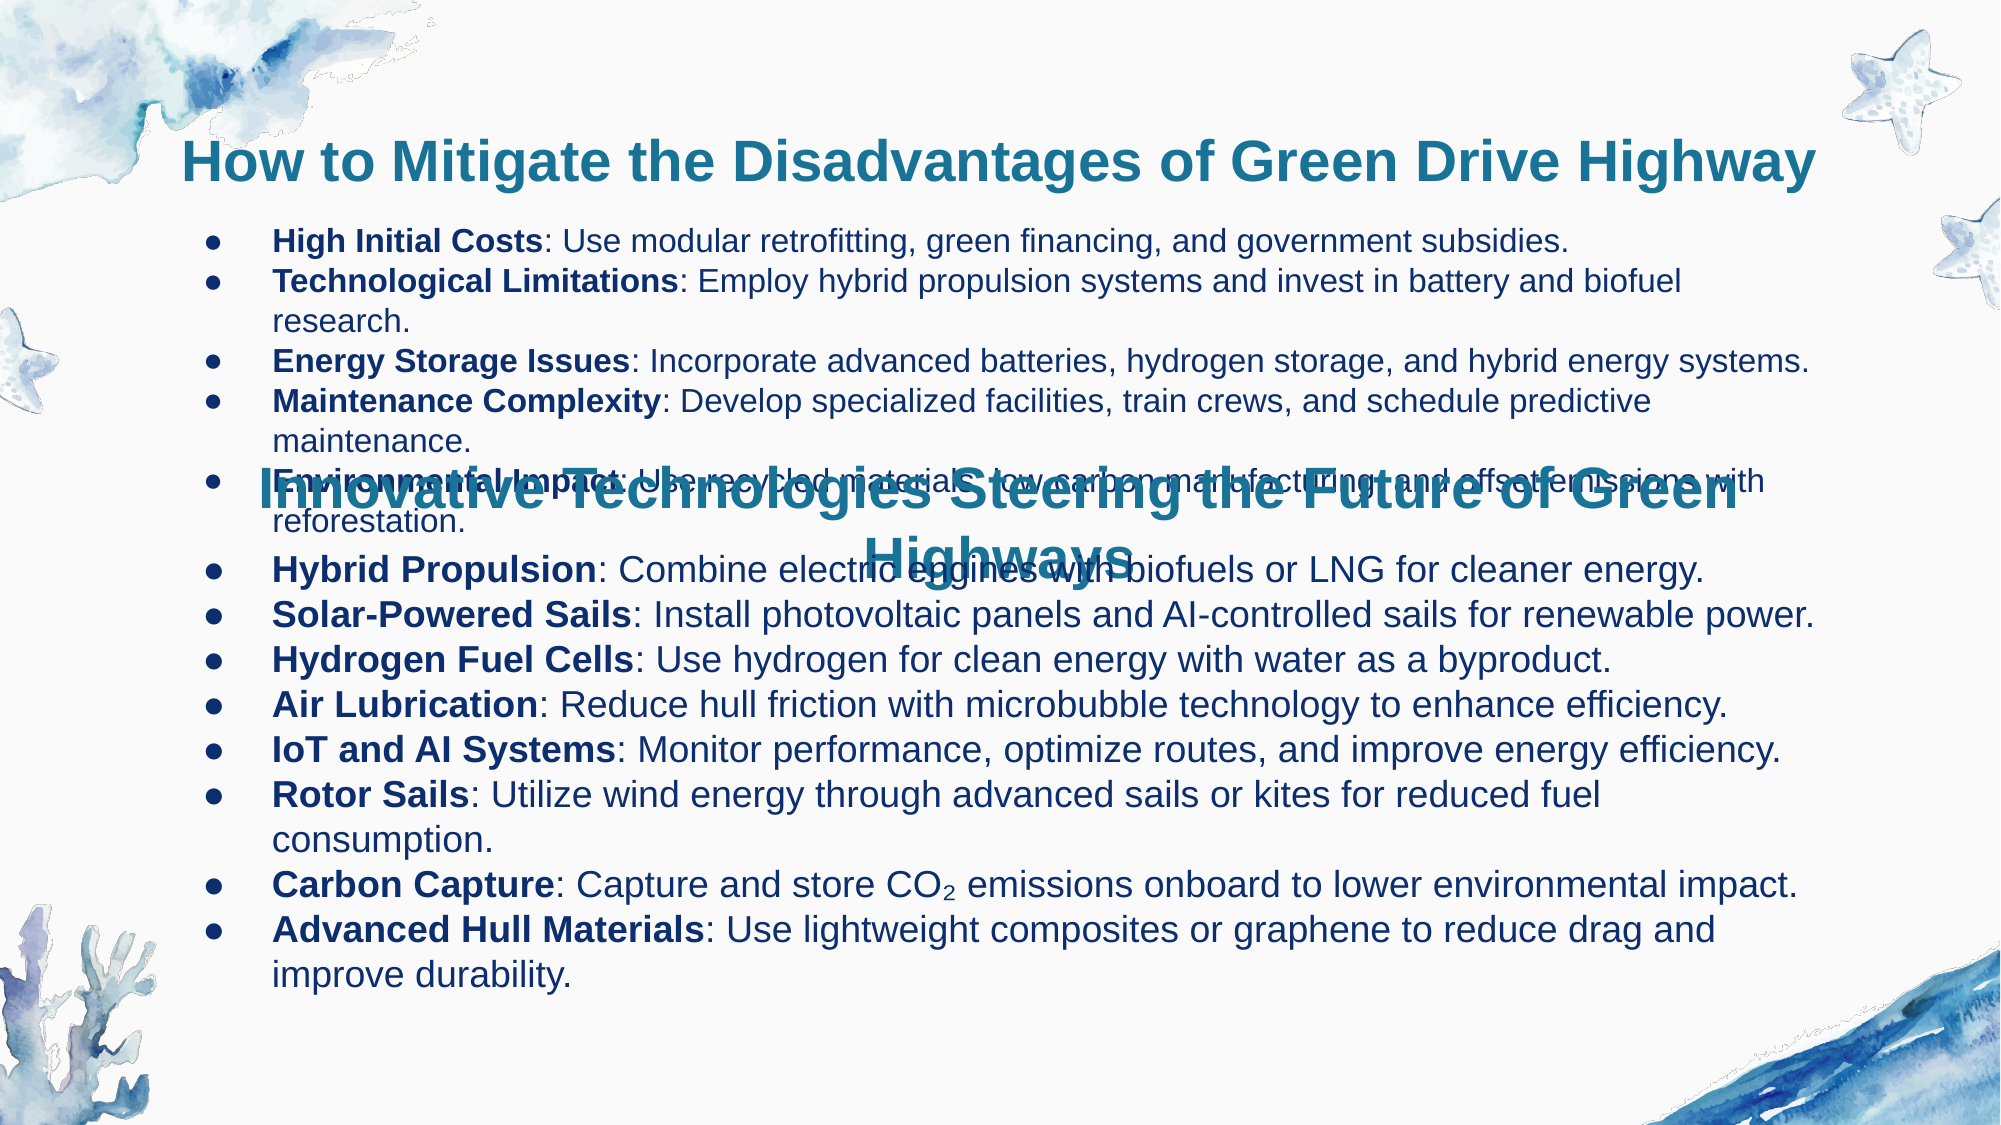

# How to Mitigate the Disadvantages of Green Drive Highway
High Initial Costs: Use modular retrofitting, green financing, and government subsidies.
Technological Limitations: Employ hybrid propulsion systems and invest in battery and biofuel research.
Energy Storage Issues: Incorporate advanced batteries, hydrogen storage, and hybrid energy systems.
Maintenance Complexity: Develop specialized facilities, train crews, and schedule predictive maintenance.
Environmental Impact: Use recycled materials, low-carbon manufacturing, and offset emissions with reforestation.

Innovative Technologies Steering the Future of Green Highways
Hybrid Propulsion: Combine electric engines with biofuels or LNG for cleaner energy.
Solar-Powered Sails: Install photovoltaic panels and AI-controlled sails for renewable power.
Hydrogen Fuel Cells: Use hydrogen for clean energy with water as a byproduct.
Air Lubrication: Reduce hull friction with microbubble technology to enhance efficiency.
IoT and AI Systems: Monitor performance, optimize routes, and improve energy efficiency.
Rotor Sails: Utilize wind energy through advanced sails or kites for reduced fuel consumption.
Carbon Capture: Capture and store CO₂ emissions onboard to lower environmental impact.
Advanced Hull Materials: Use lightweight composites or graphene to reduce drag and improve durability.